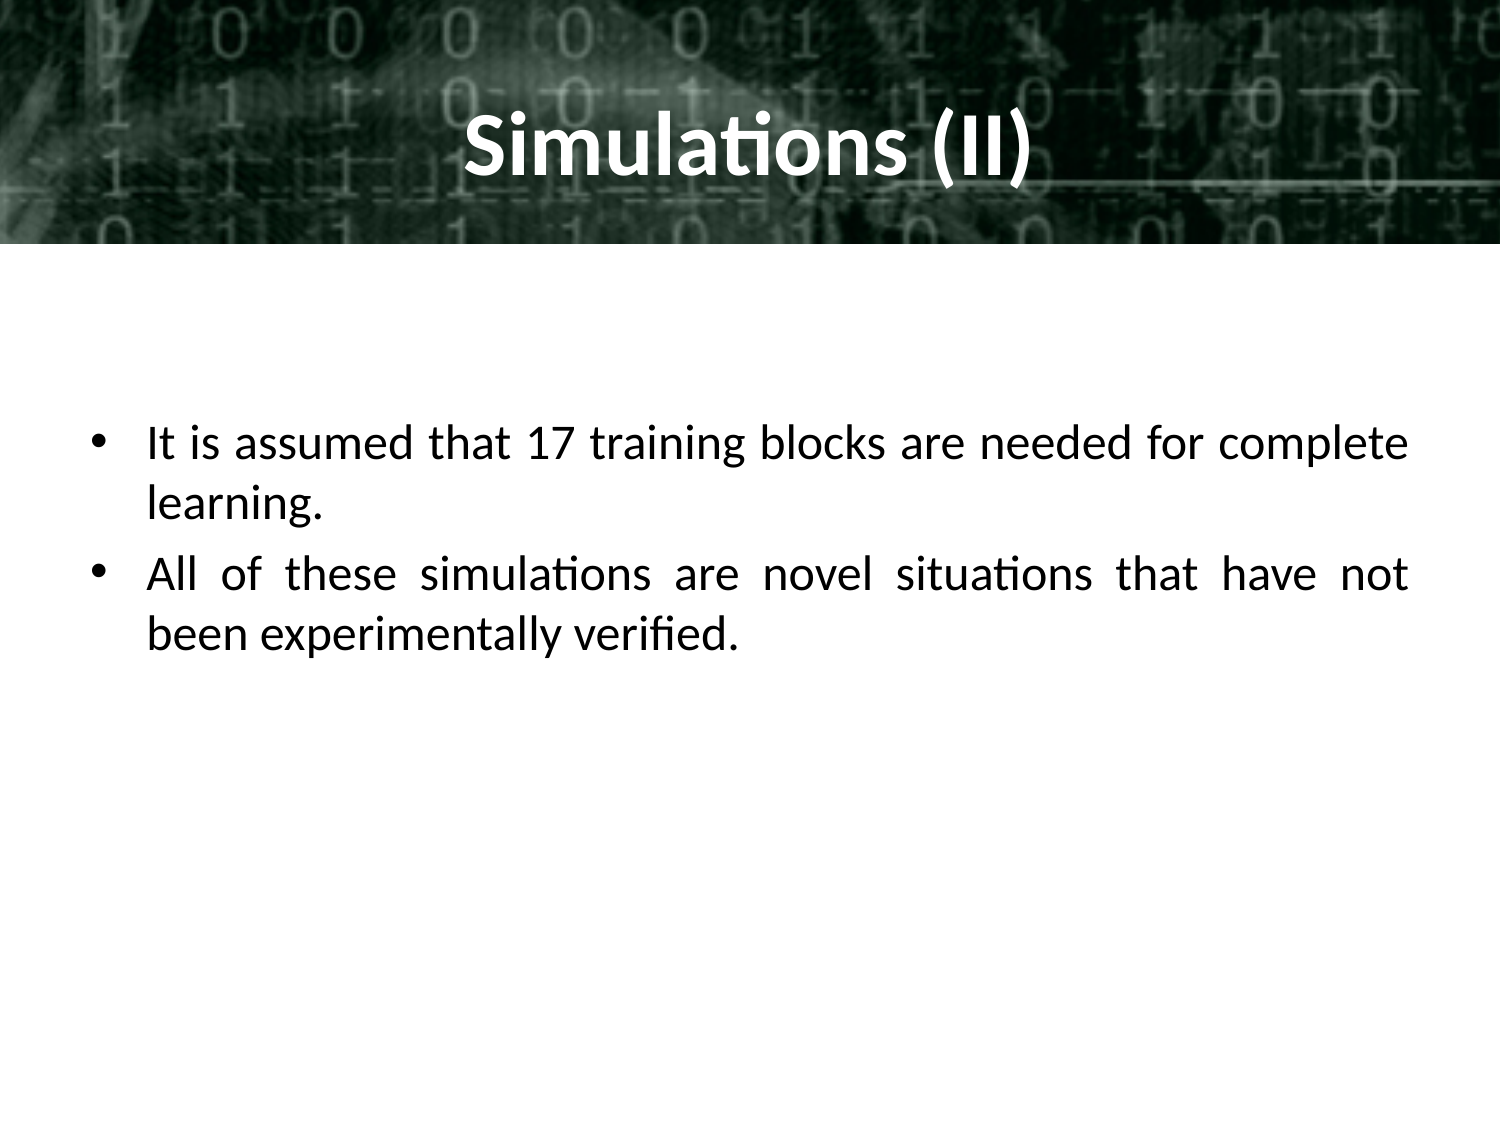

# Simulations (II)

It is assumed that 17 training blocks are needed for complete learning.
All of these simulations are novel situations that have not been experimentally verified.